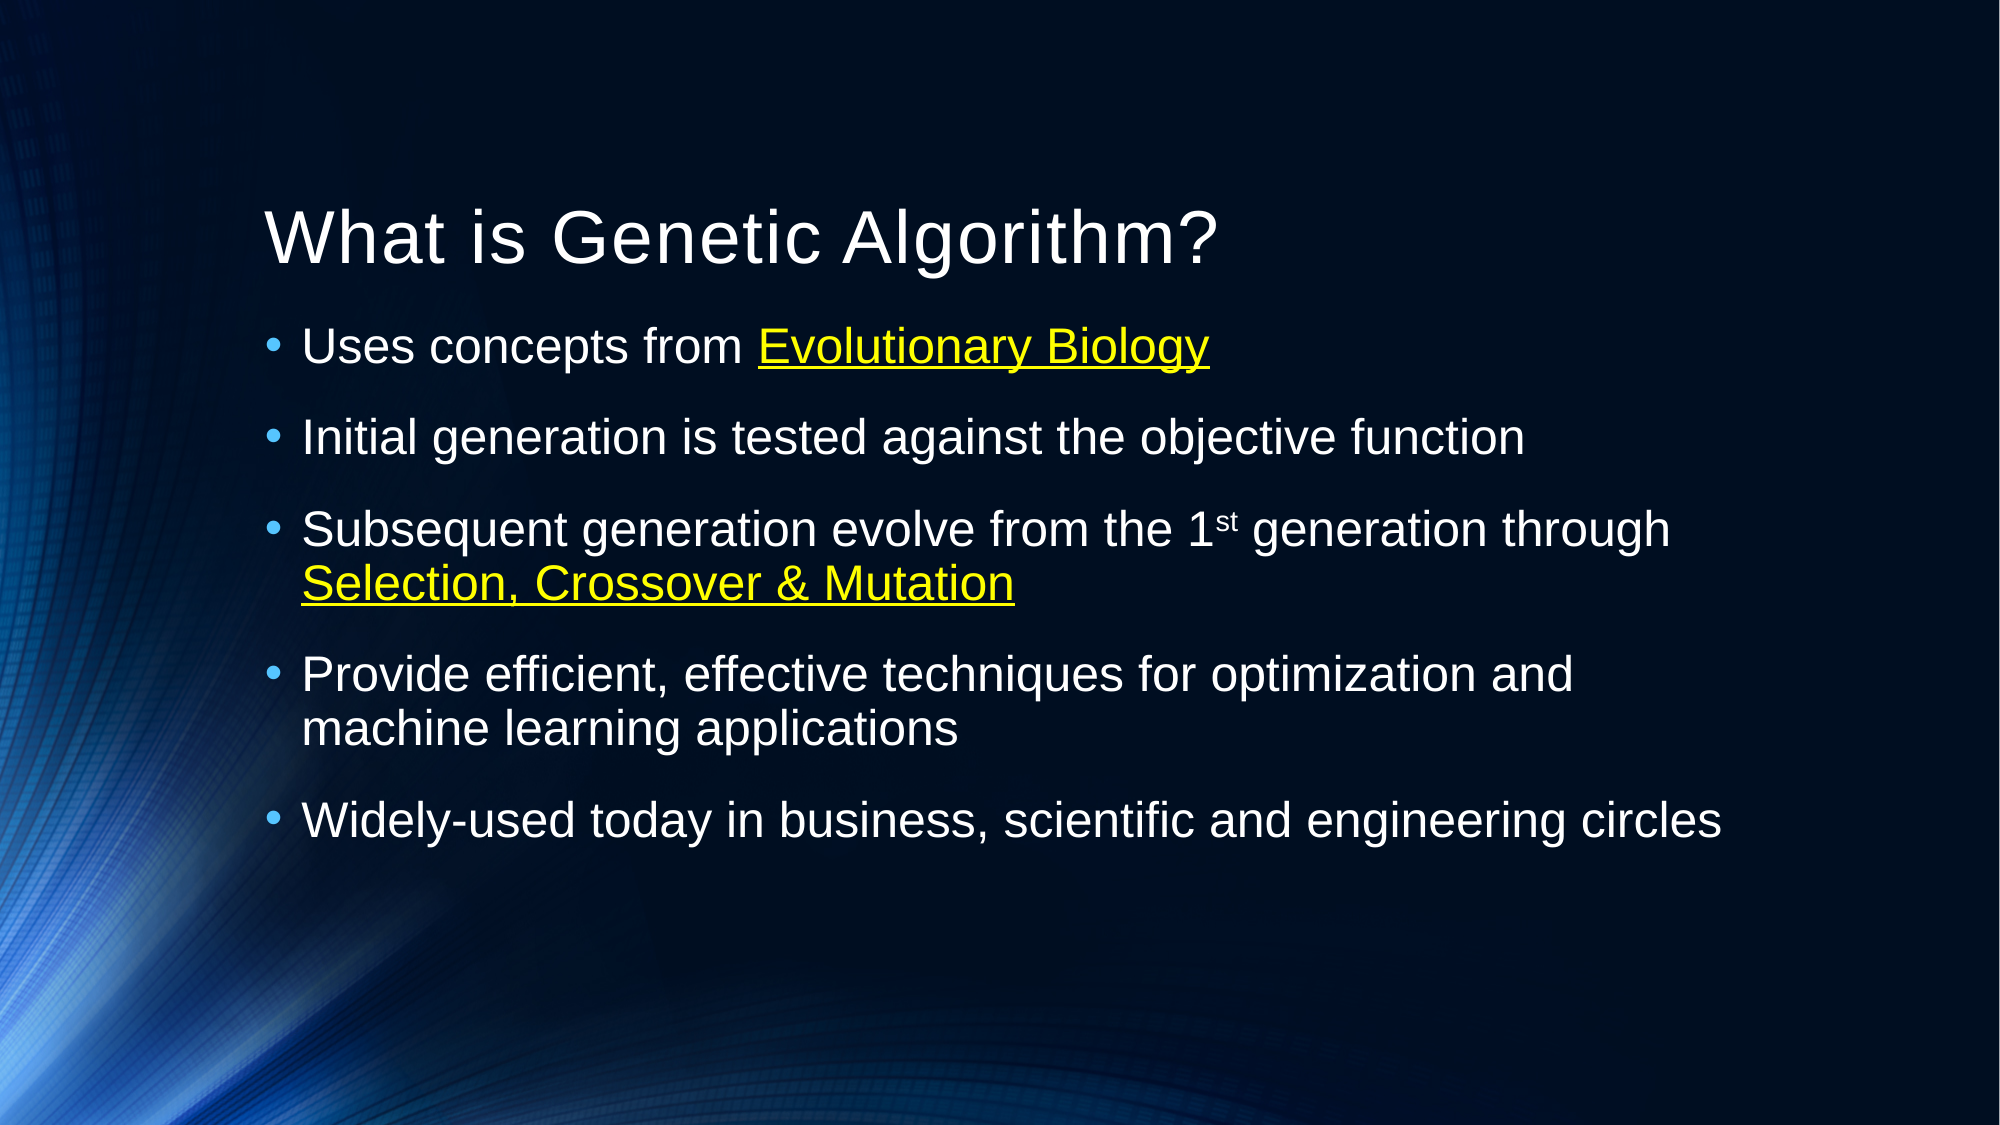

# What is Genetic Algorithm?
Uses concepts from Evolutionary Biology
Initial generation is tested against the objective function
Subsequent generation evolve from the 1st generation through Selection, Crossover & Mutation
Provide efficient, effective techniques for optimization and machine learning applications
Widely-used today in business, scientific and engineering circles